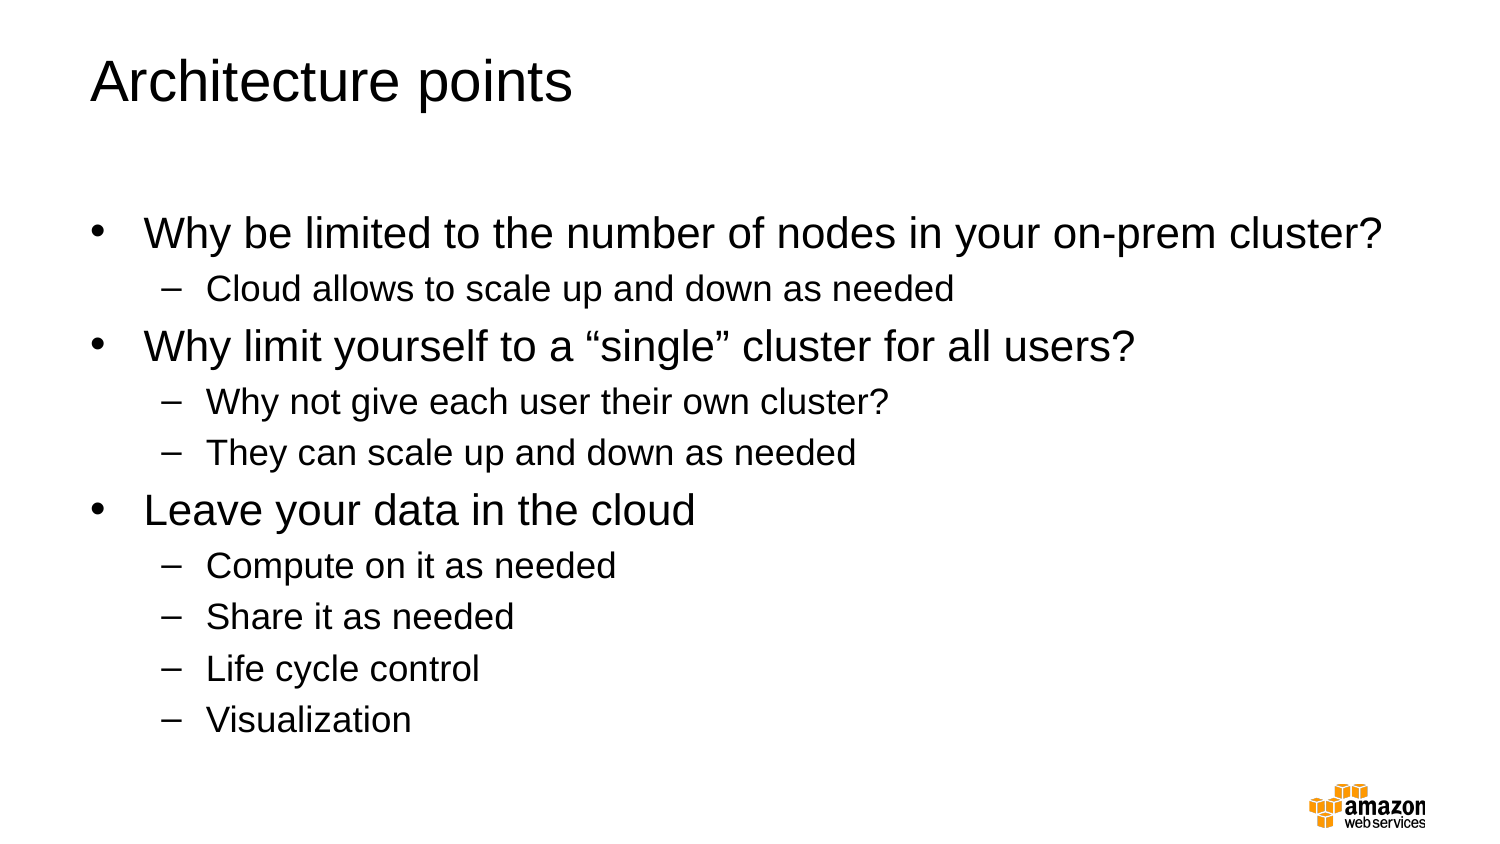

# Architecture points
Why be limited to the number of nodes in your on-prem cluster?
Cloud allows to scale up and down as needed
Why limit yourself to a “single” cluster for all users?
Why not give each user their own cluster?
They can scale up and down as needed
Leave your data in the cloud
Compute on it as needed
Share it as needed
Life cycle control
Visualization